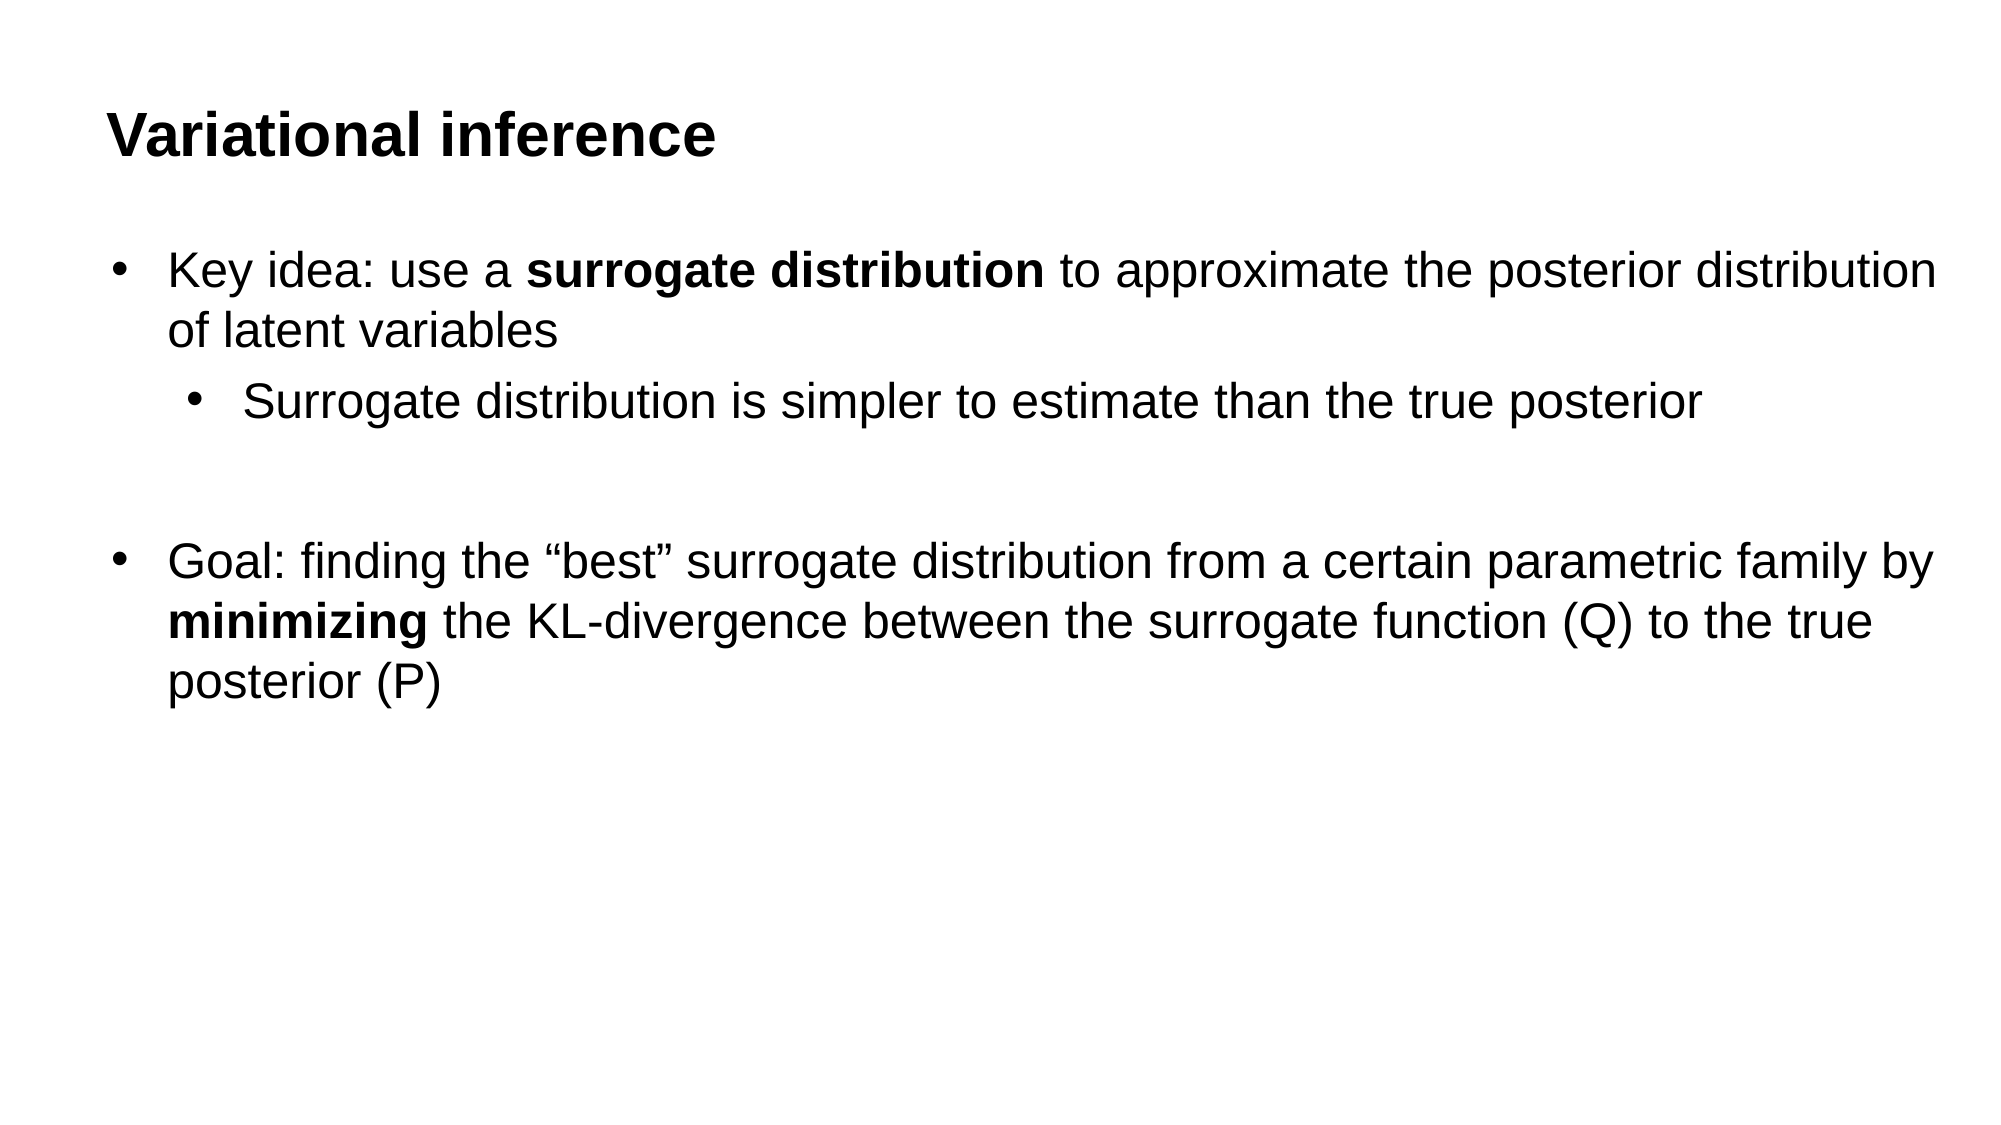

Variational inference
Key idea: use a surrogate distribution to approximate the posterior distribution of latent variables
Surrogate distribution is simpler to estimate than the true posterior

Goal: finding the “best” surrogate distribution from a certain parametric family by minimizing the KL-divergence between the surrogate function (Q) to the true posterior (P)
41